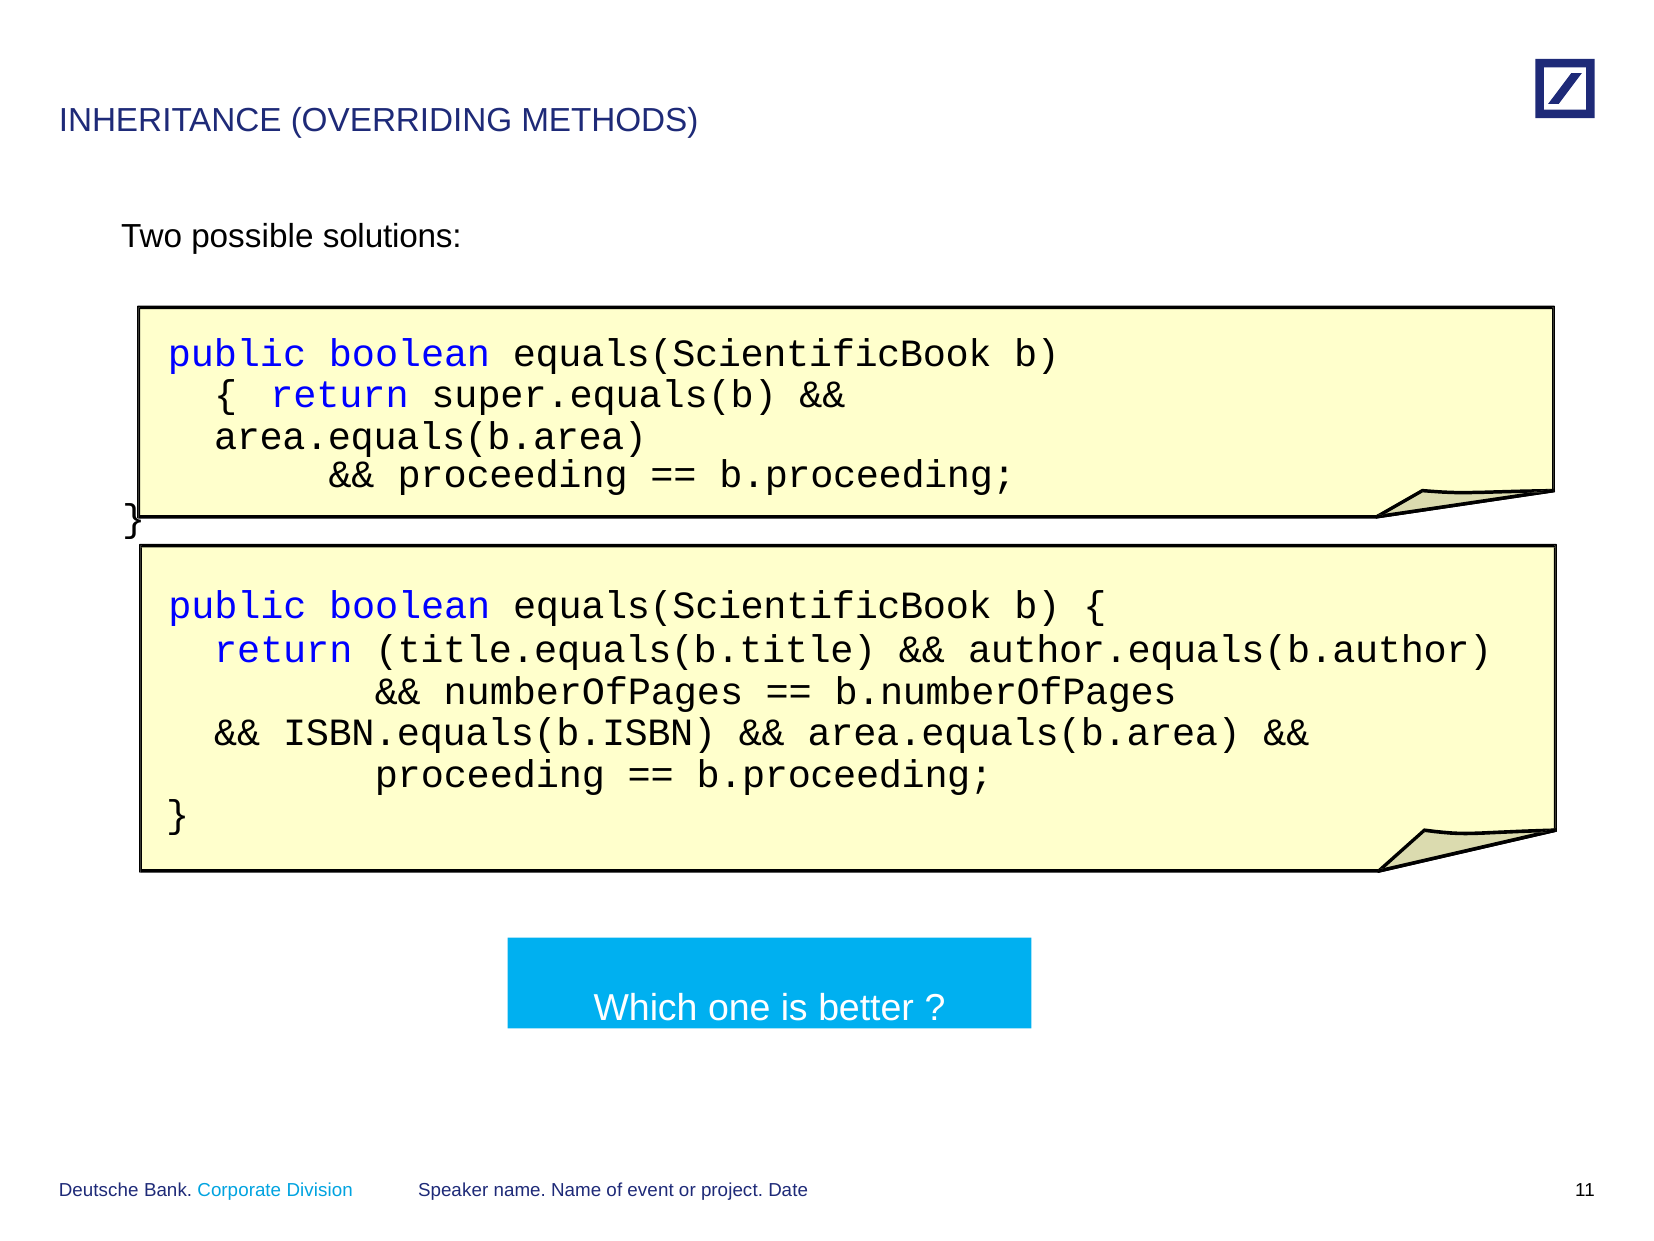

# INHERITANCE (OVERRIDING METHODS)
Two possible solutions:

public boolean equals(ScientificBook b){ return super.equals(b) && area.equals(b.area)
&& proceeding == b.proceeding;
}

public boolean equals(ScientificBook b) {
return (title.equals(b.title) && author.equals(b.author) && numberOfPages == b.numberOfPages
&& ISBN.equals(b.ISBN) && area.equals(b.area) && proceeding == b.proceeding;
}

Which one is better ?
Speaker name. Name of event or project. Date
11